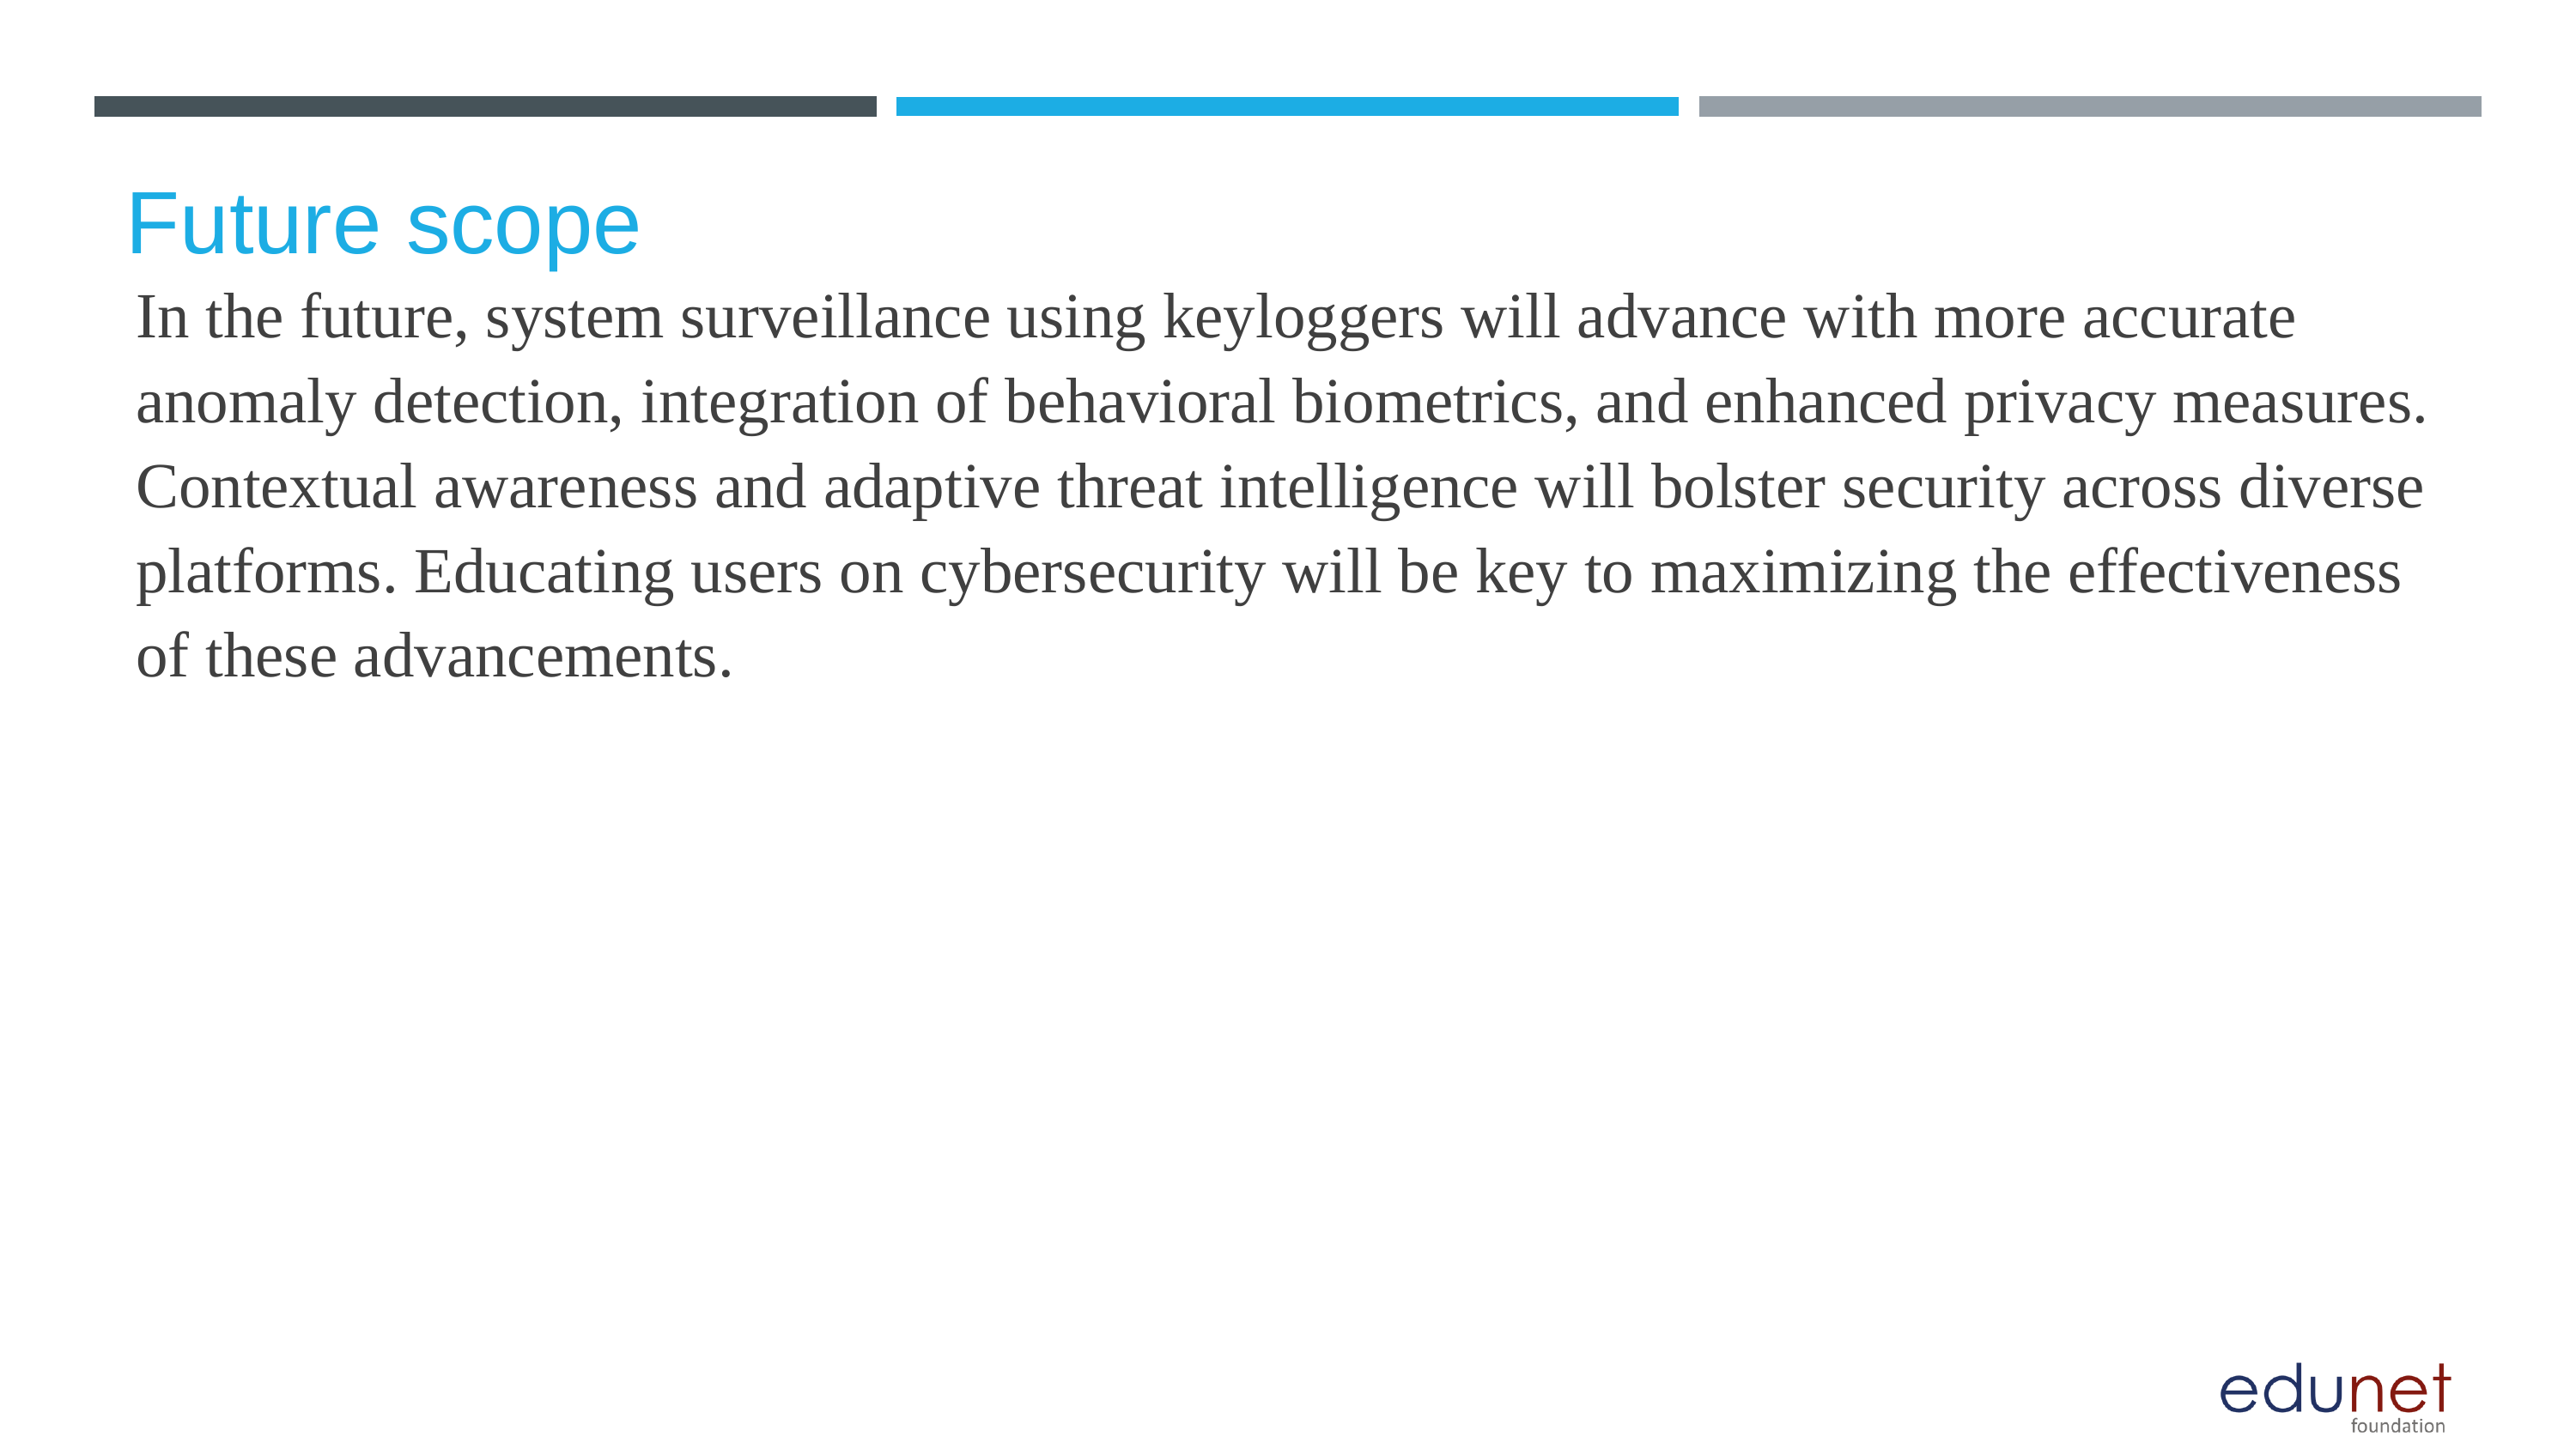

Future scope
In the future, system surveillance using keyloggers will advance with more accurate anomaly detection, integration of behavioral biometrics, and enhanced privacy measures. Contextual awareness and adaptive threat intelligence will bolster security across diverse platforms. Educating users on cybersecurity will be key to maximizing the effectiveness of these advancements.